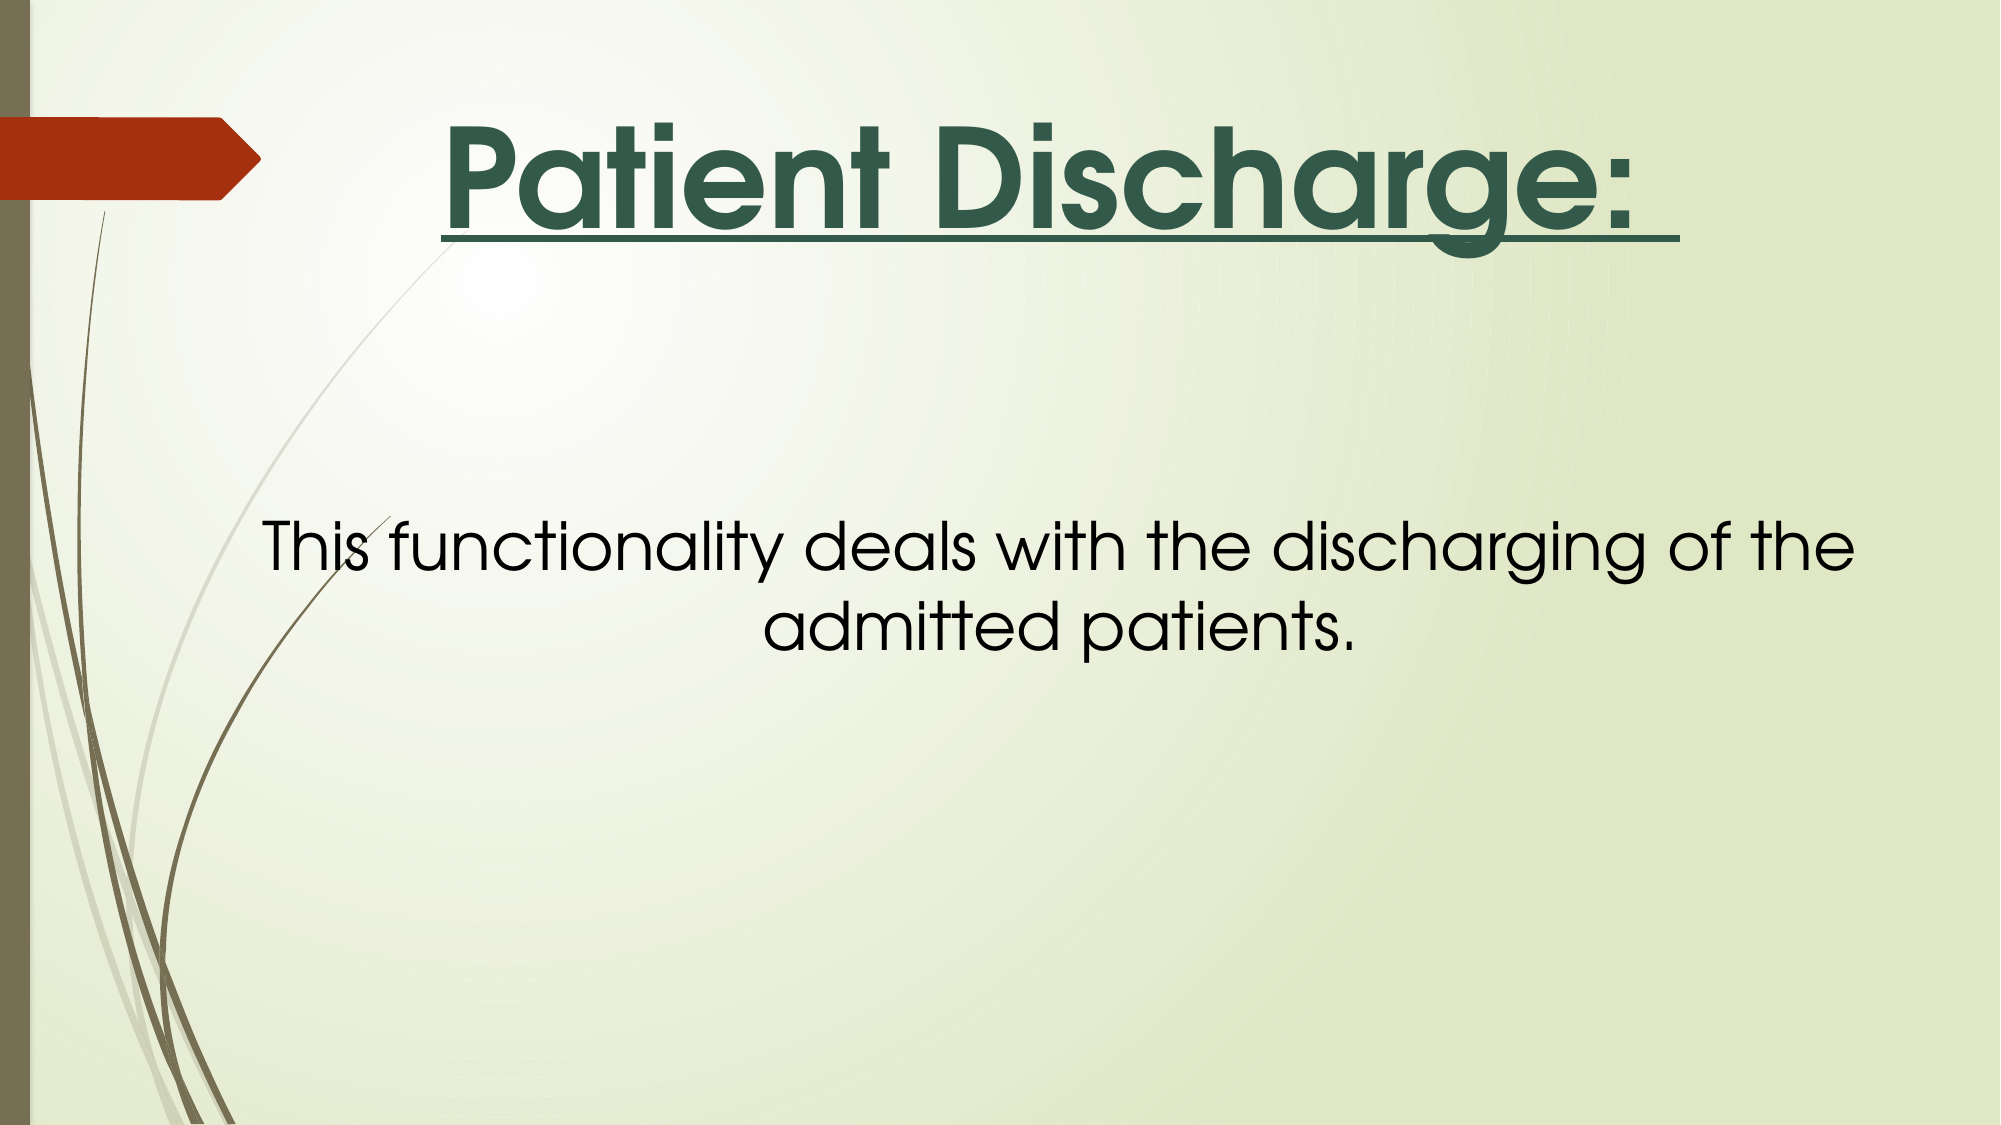

# Patient Discharge:
This functionality deals with the discharging of the admitted patients.